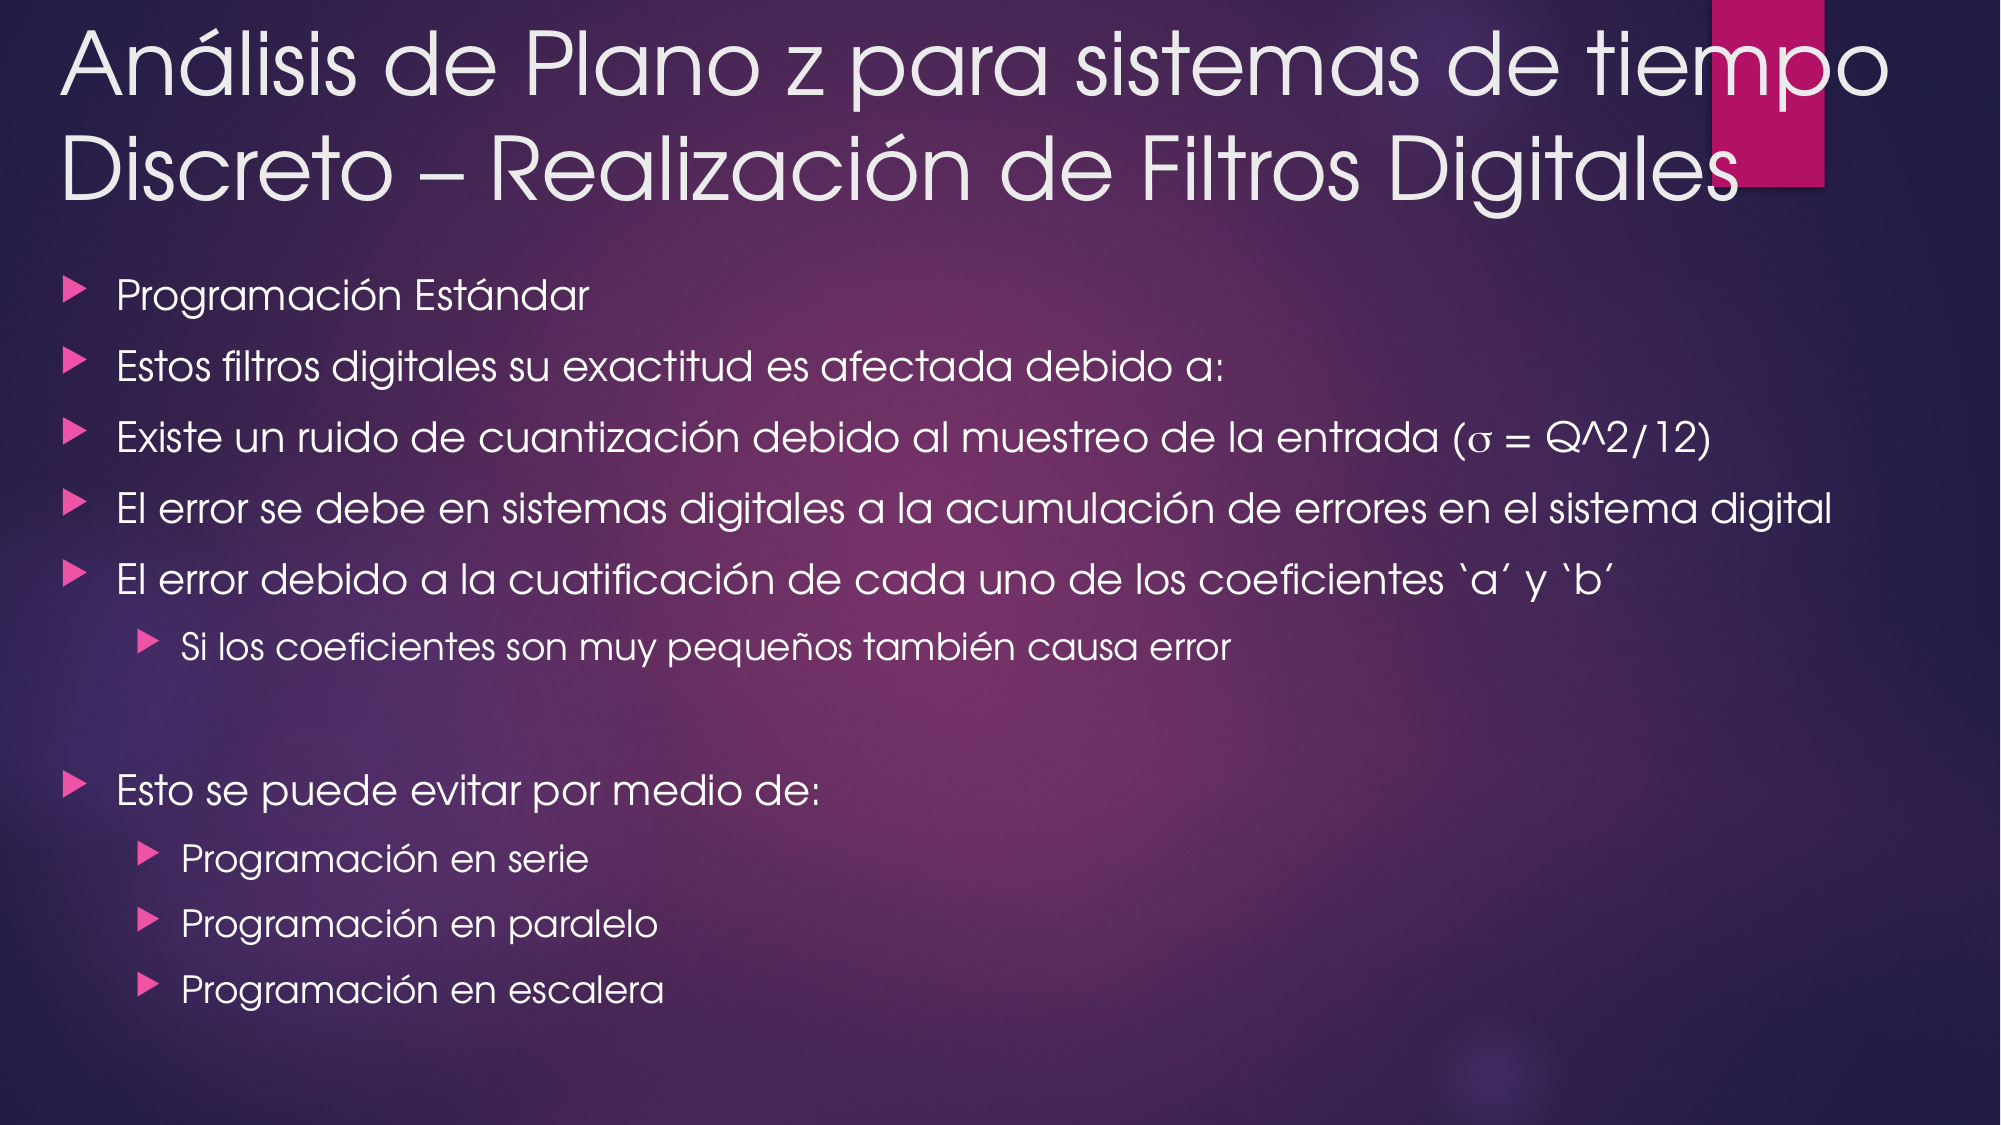

# Análisis de Plano z para sistemas de tiempo Discreto – Realización de Filtros Digitales
Programación Estándar
Estos filtros digitales su exactitud es afectada debido a:
Existe un ruido de cuantización debido al muestreo de la entrada (σ = Q^2/12)
El error se debe en sistemas digitales a la acumulación de errores en el sistema digital
El error debido a la cuatificación de cada uno de los coeficientes ‘a’ y ‘b’
Si los coeficientes son muy pequeños también causa error

Esto se puede evitar por medio de:
Programación en serie
Programación en paralelo
Programación en escalera